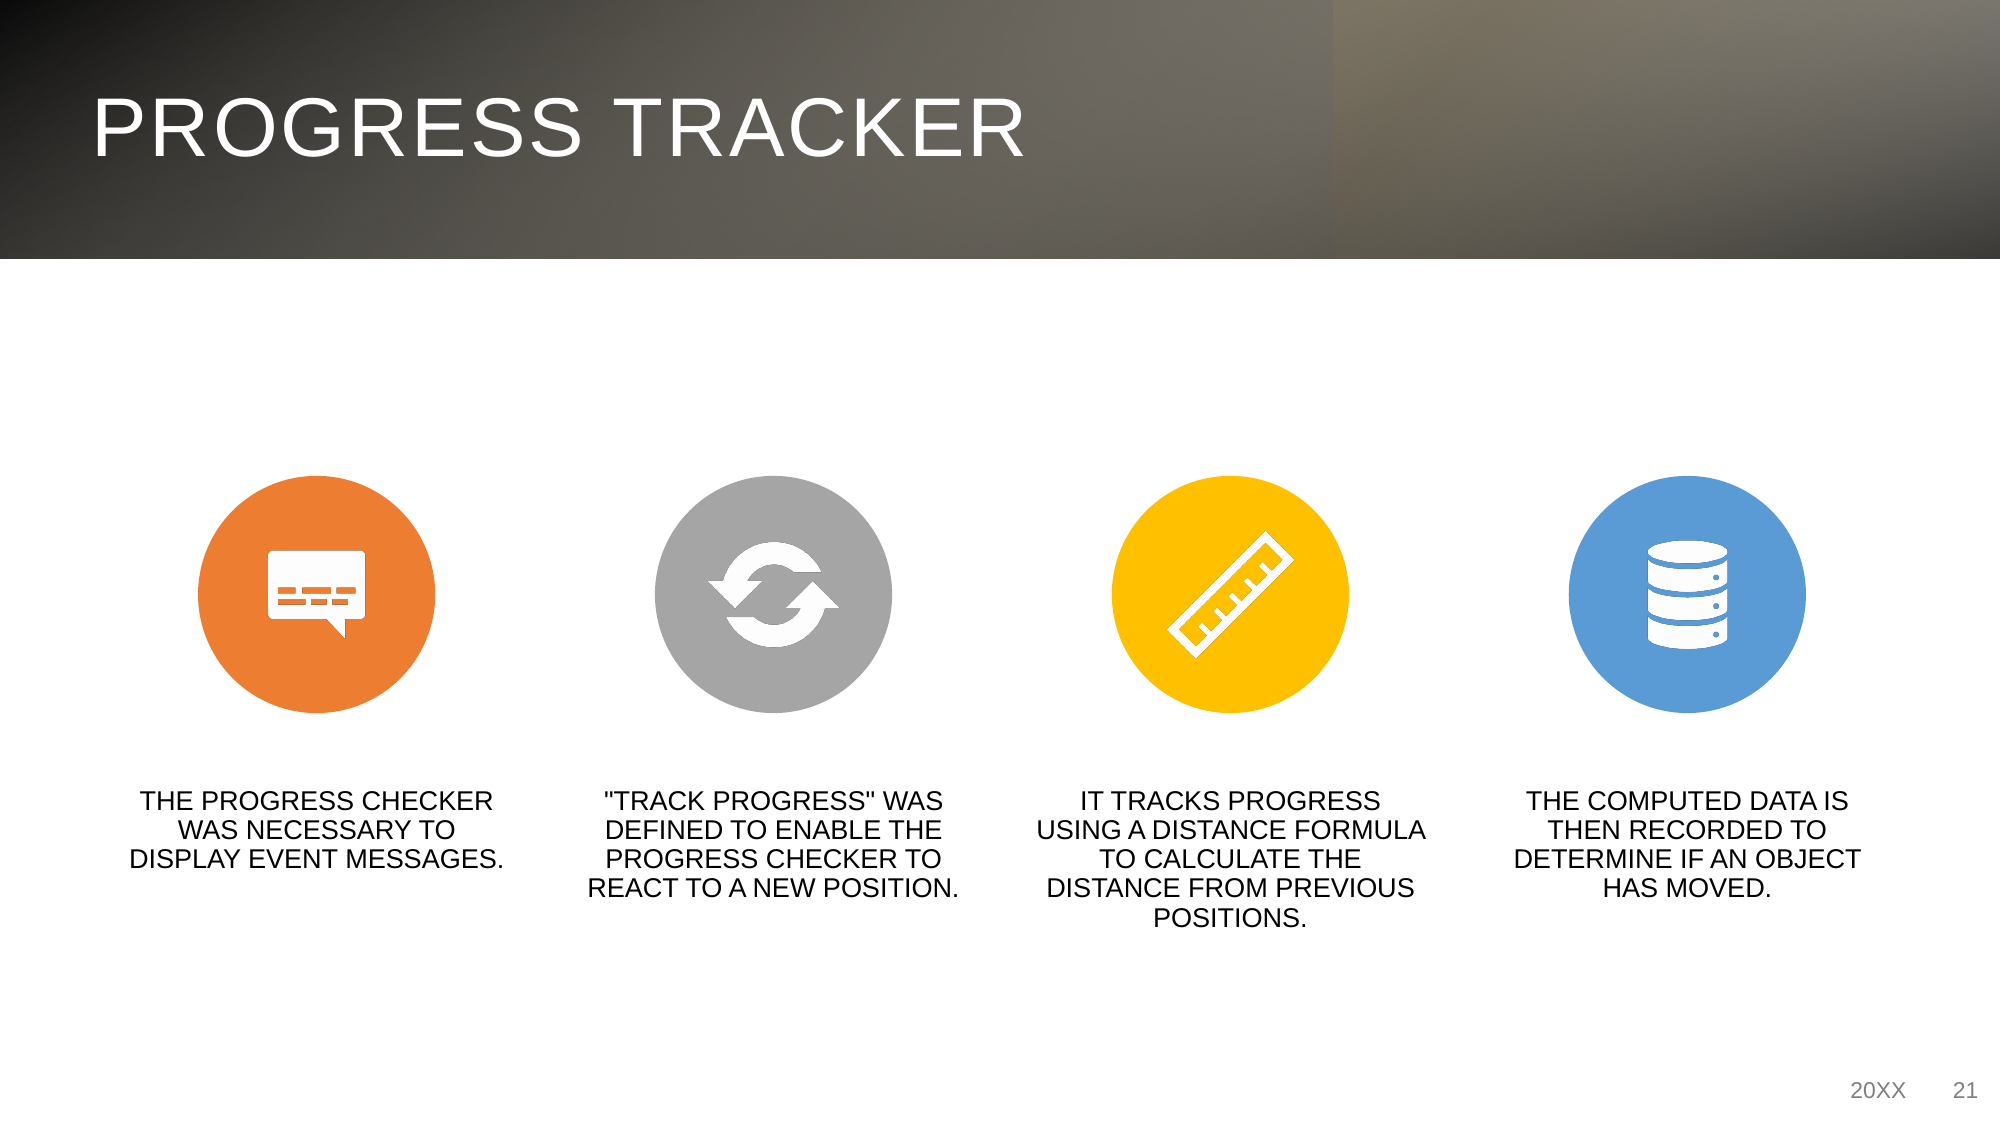

# Progress tracker
The progress checker was necessary to display event messages.
"Track progress" was defined to enable the progress checker to react to a new position.
It tracks progress using a distance formula to calculate the distance from previous positions.
The computed data is then recorded to determine if an object has moved.
20XX
21